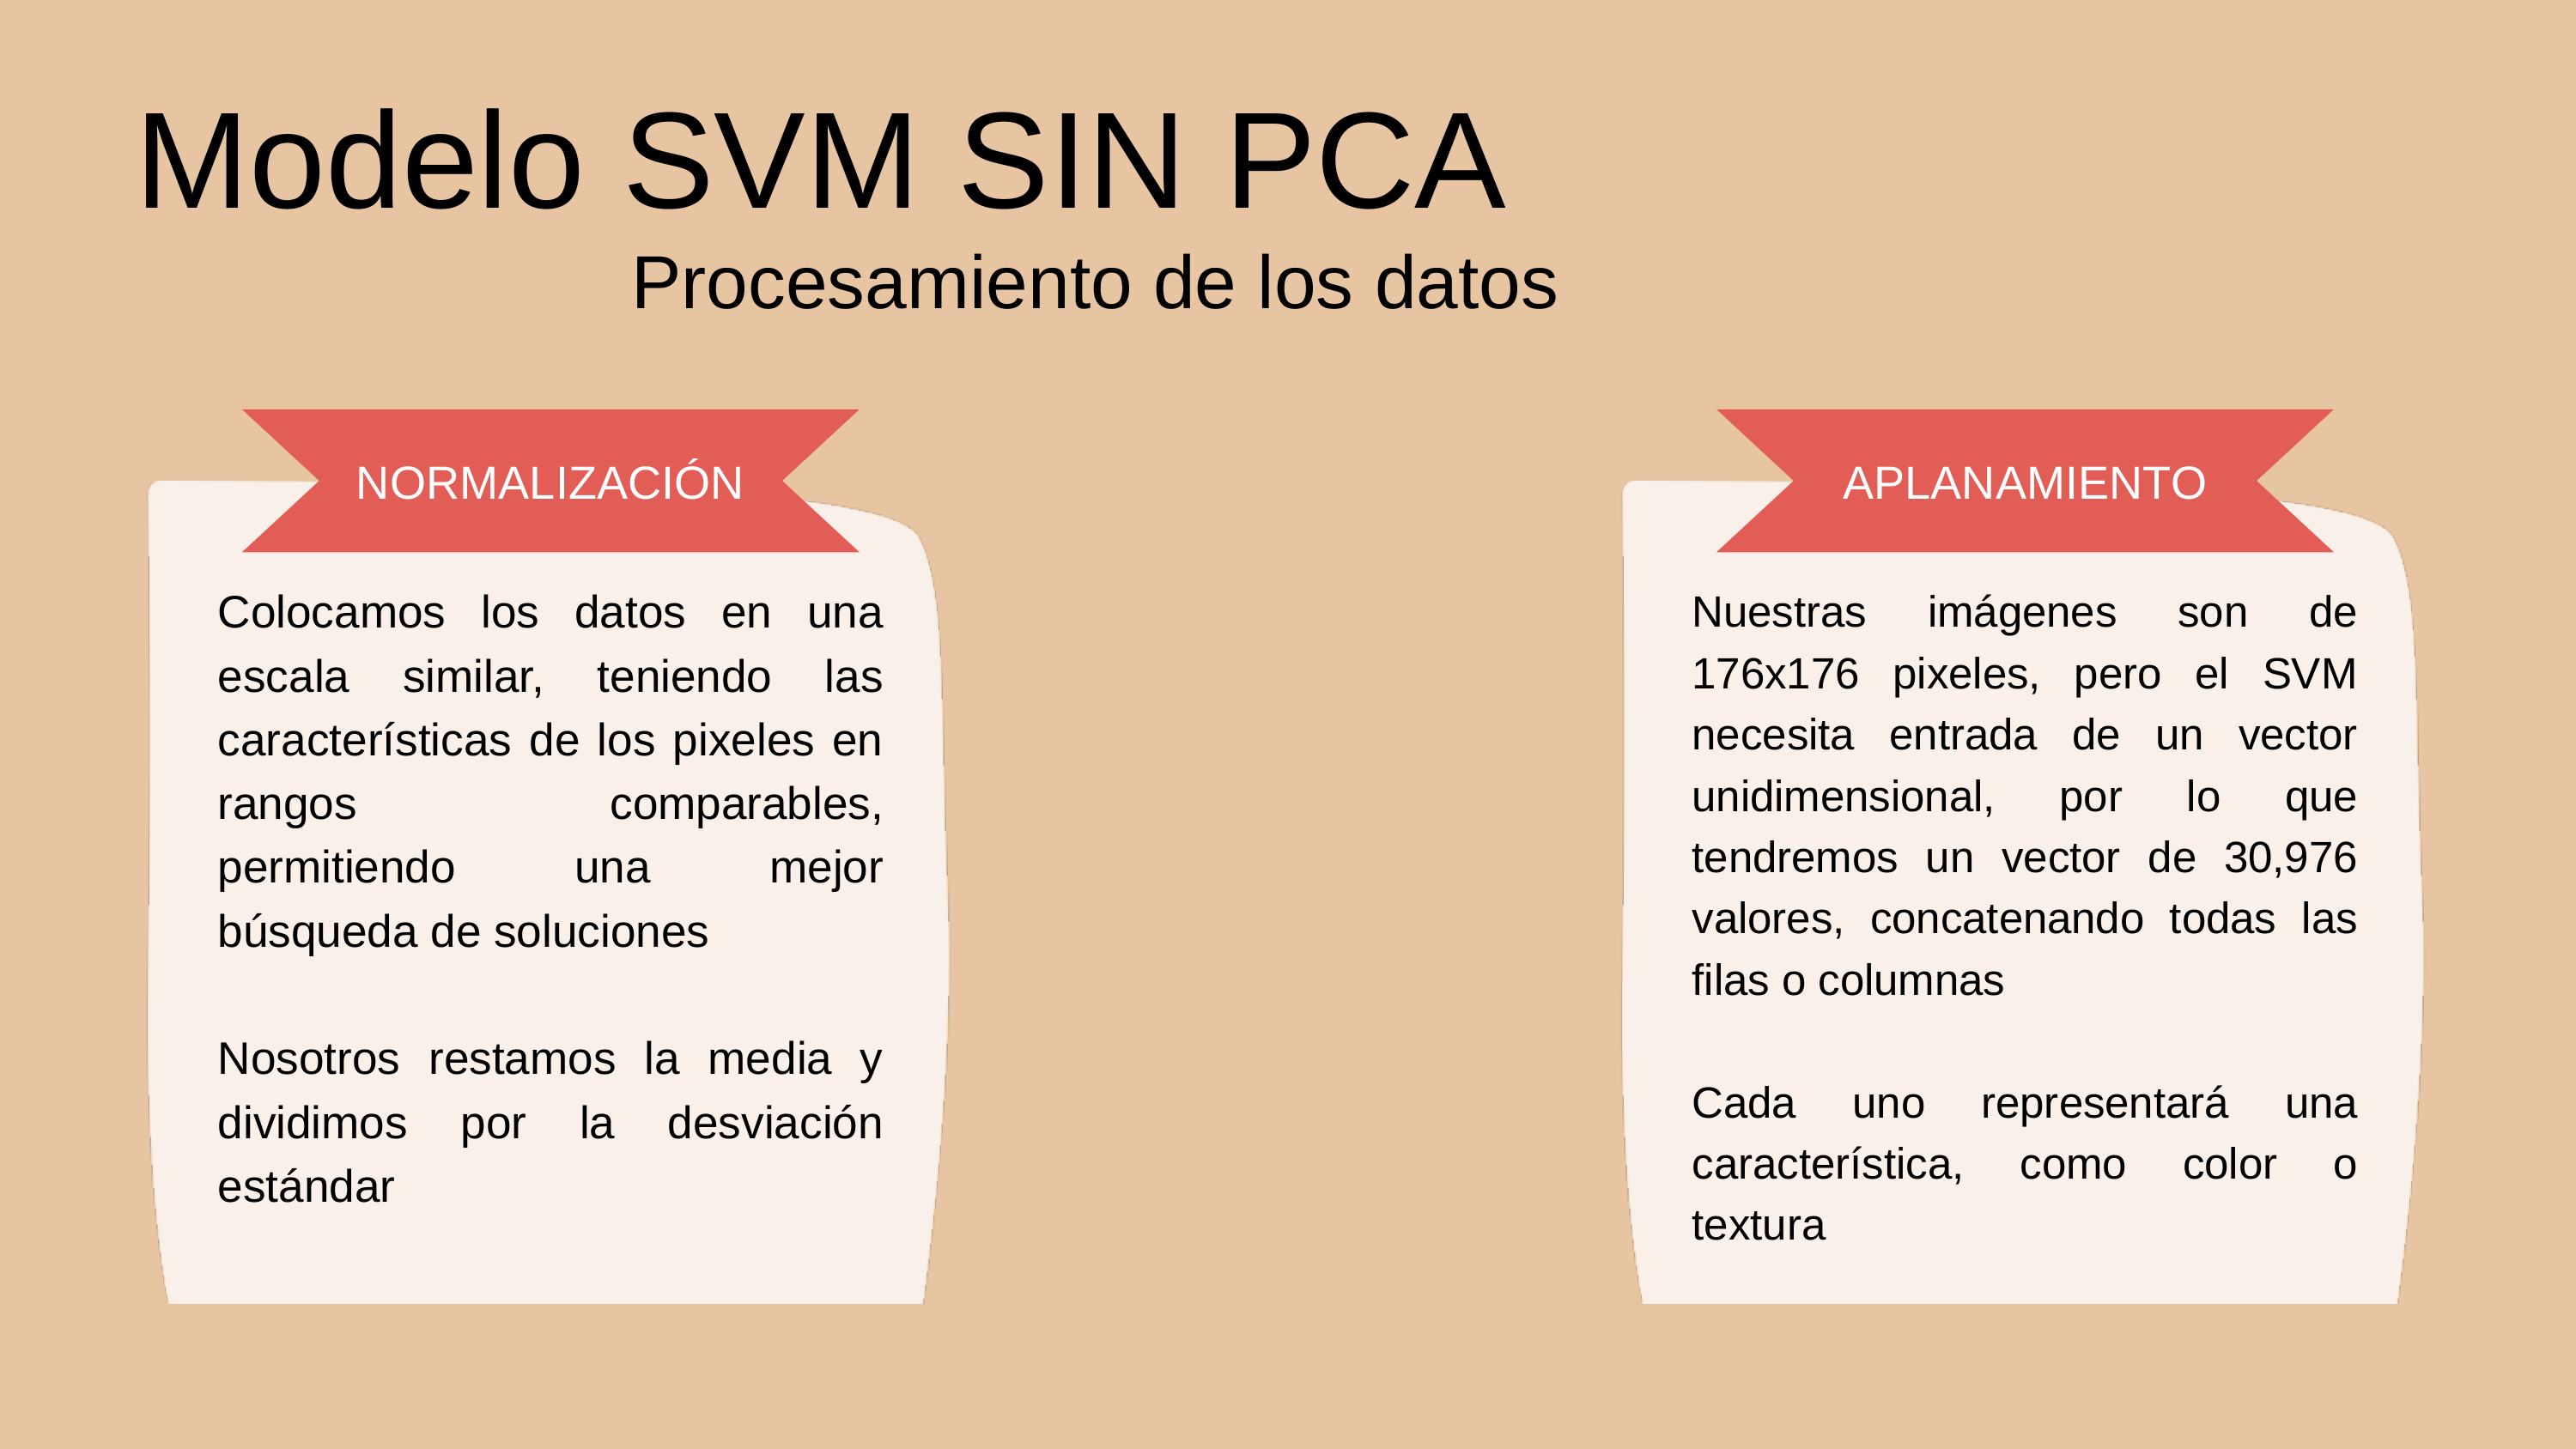

Modelo SVM SIN PCA
Procesamiento de los datos

NORMALIZACIÓN

APLANAMIENTO

Colocamos los datos en una escala similar, teniendo las características de los pixeles en rangos comparables, permitiendo una mejor búsqueda de soluciones

Nosotros restamos la media y dividimos por la desviación estándar
Nuestras imágenes son de 176x176 pixeles, pero el SVM necesita entrada de un vector unidimensional, por lo que tendremos un vector de 30,976 valores, concatenando todas las filas o columnas

Cada uno representará una característica, como color o textura